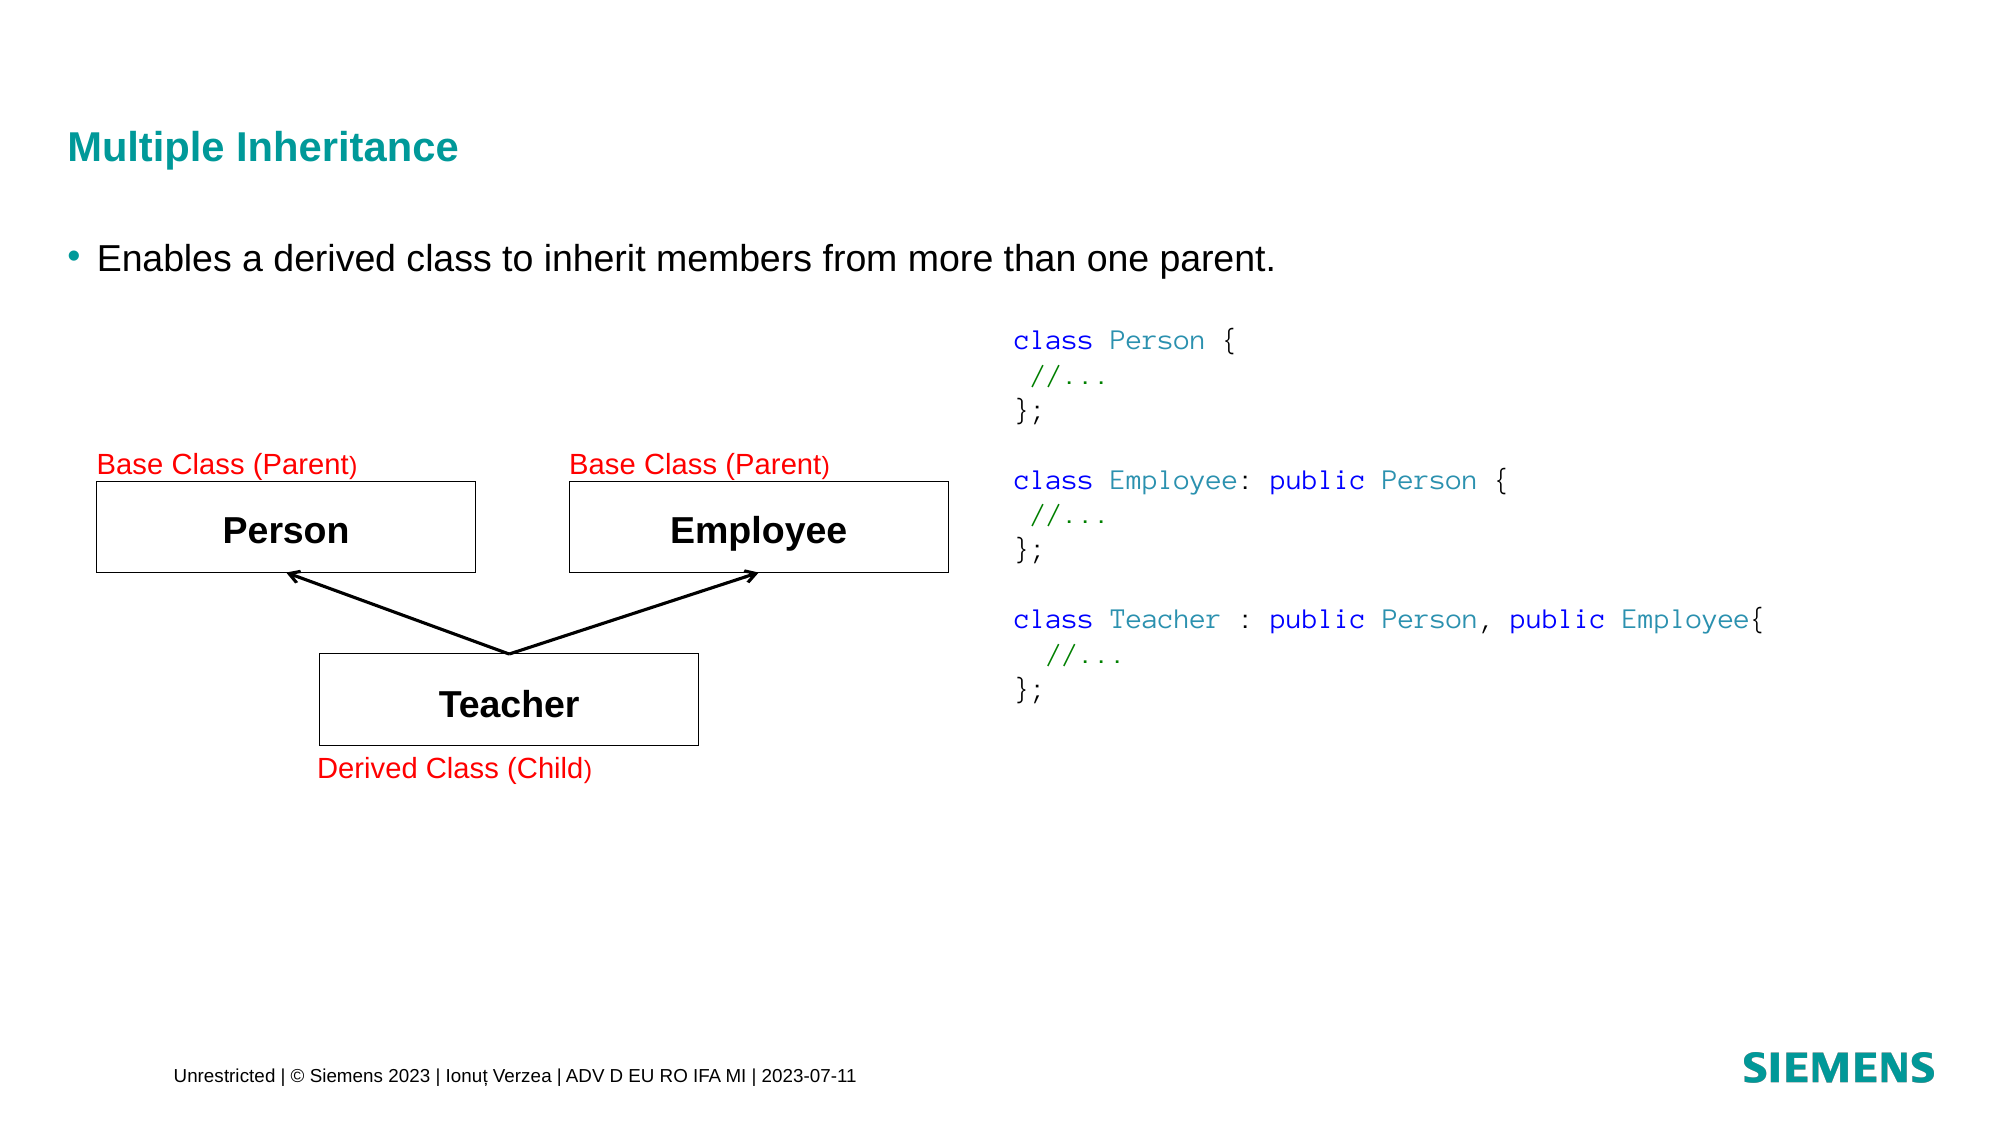

# Multiple Inheritance
Enables a derived class to inherit members from more than one parent.
class Person {
 //...
};

class Employee: public Person {
 //...
};

class Teacher : public Person, public Employee{
  //...
};
Base Class (Parent)
Base Class (Parent)
Person
Employee
Teacher
Derived Class (Child)
Unrestricted | © Siemens 2023 | Ionuț Verzea | ADV D EU RO IFA MI | 2023-07-11